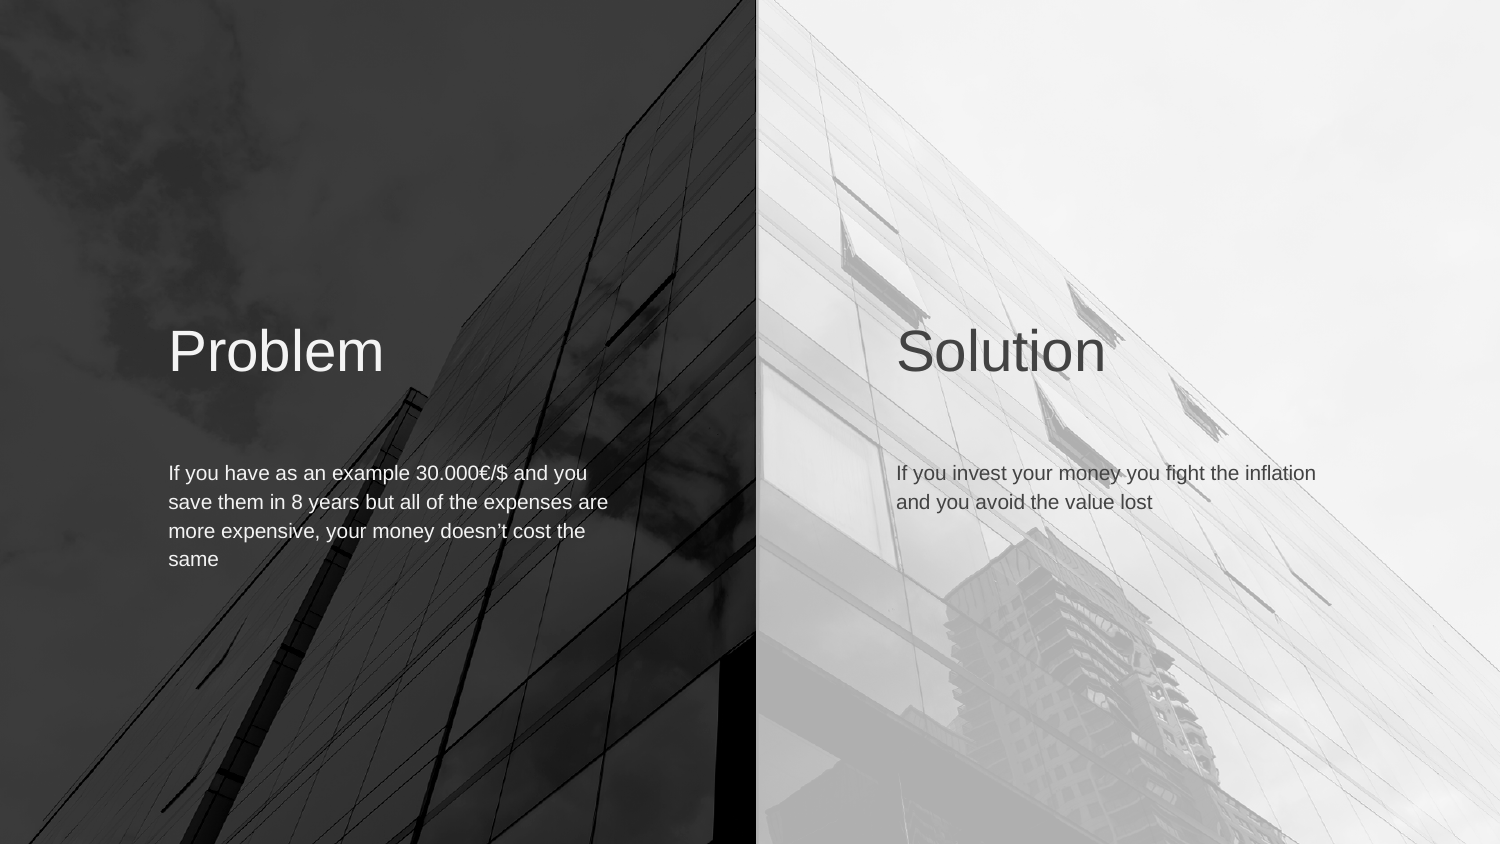

# Problem
Solution
If you have as an example 30.000€/$ and you save them in 8 years but all of the expenses are more expensive, your money doesn’t cost the same
If you invest your money you fight the inflation and you avoid the value lost